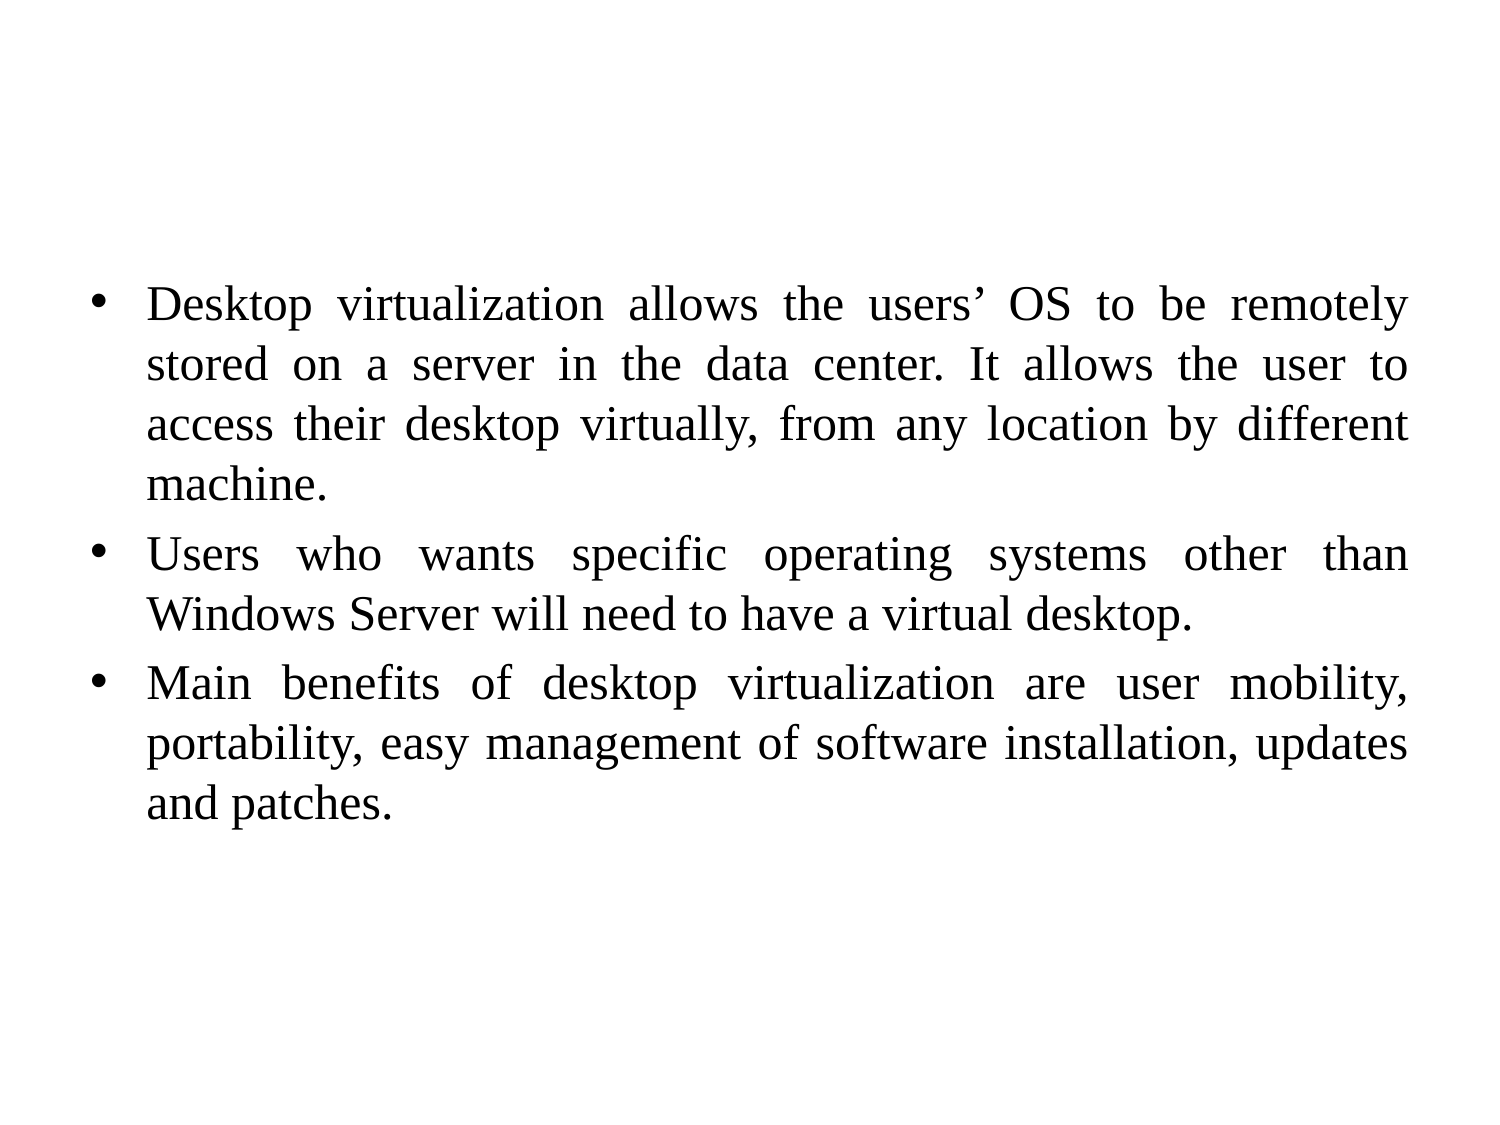

#
Desktop virtualization allows the users’ OS to be remotely stored on a server in the data center. It allows the user to access their desktop virtually, from any location by different machine.
Users who wants specific operating systems other than Windows Server will need to have a virtual desktop.
Main benefits of desktop virtualization are user mobility, portability, easy management of software installation, updates and patches.